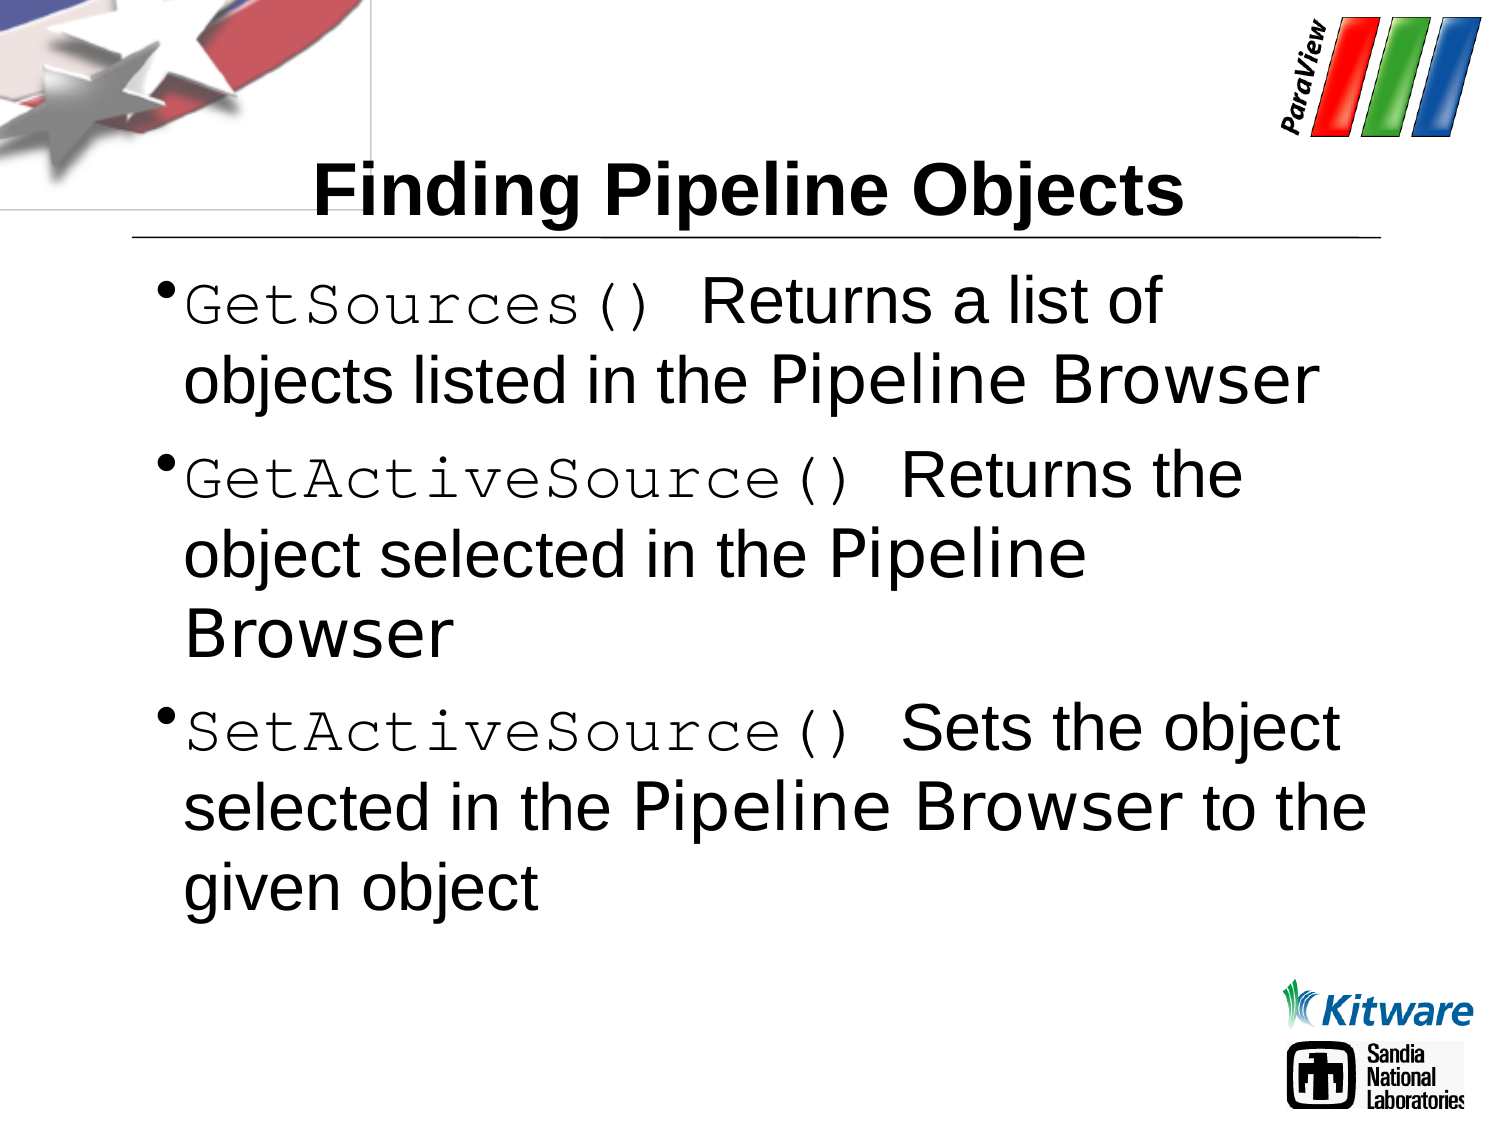

# Finding Pipeline Objects
GetSources()  Returns a list of objects listed in the Pipeline Browser
GetActiveSource()  Returns the object selected in the Pipeline Browser
SetActiveSource()  Sets the object selected in the Pipeline Browser to the given object